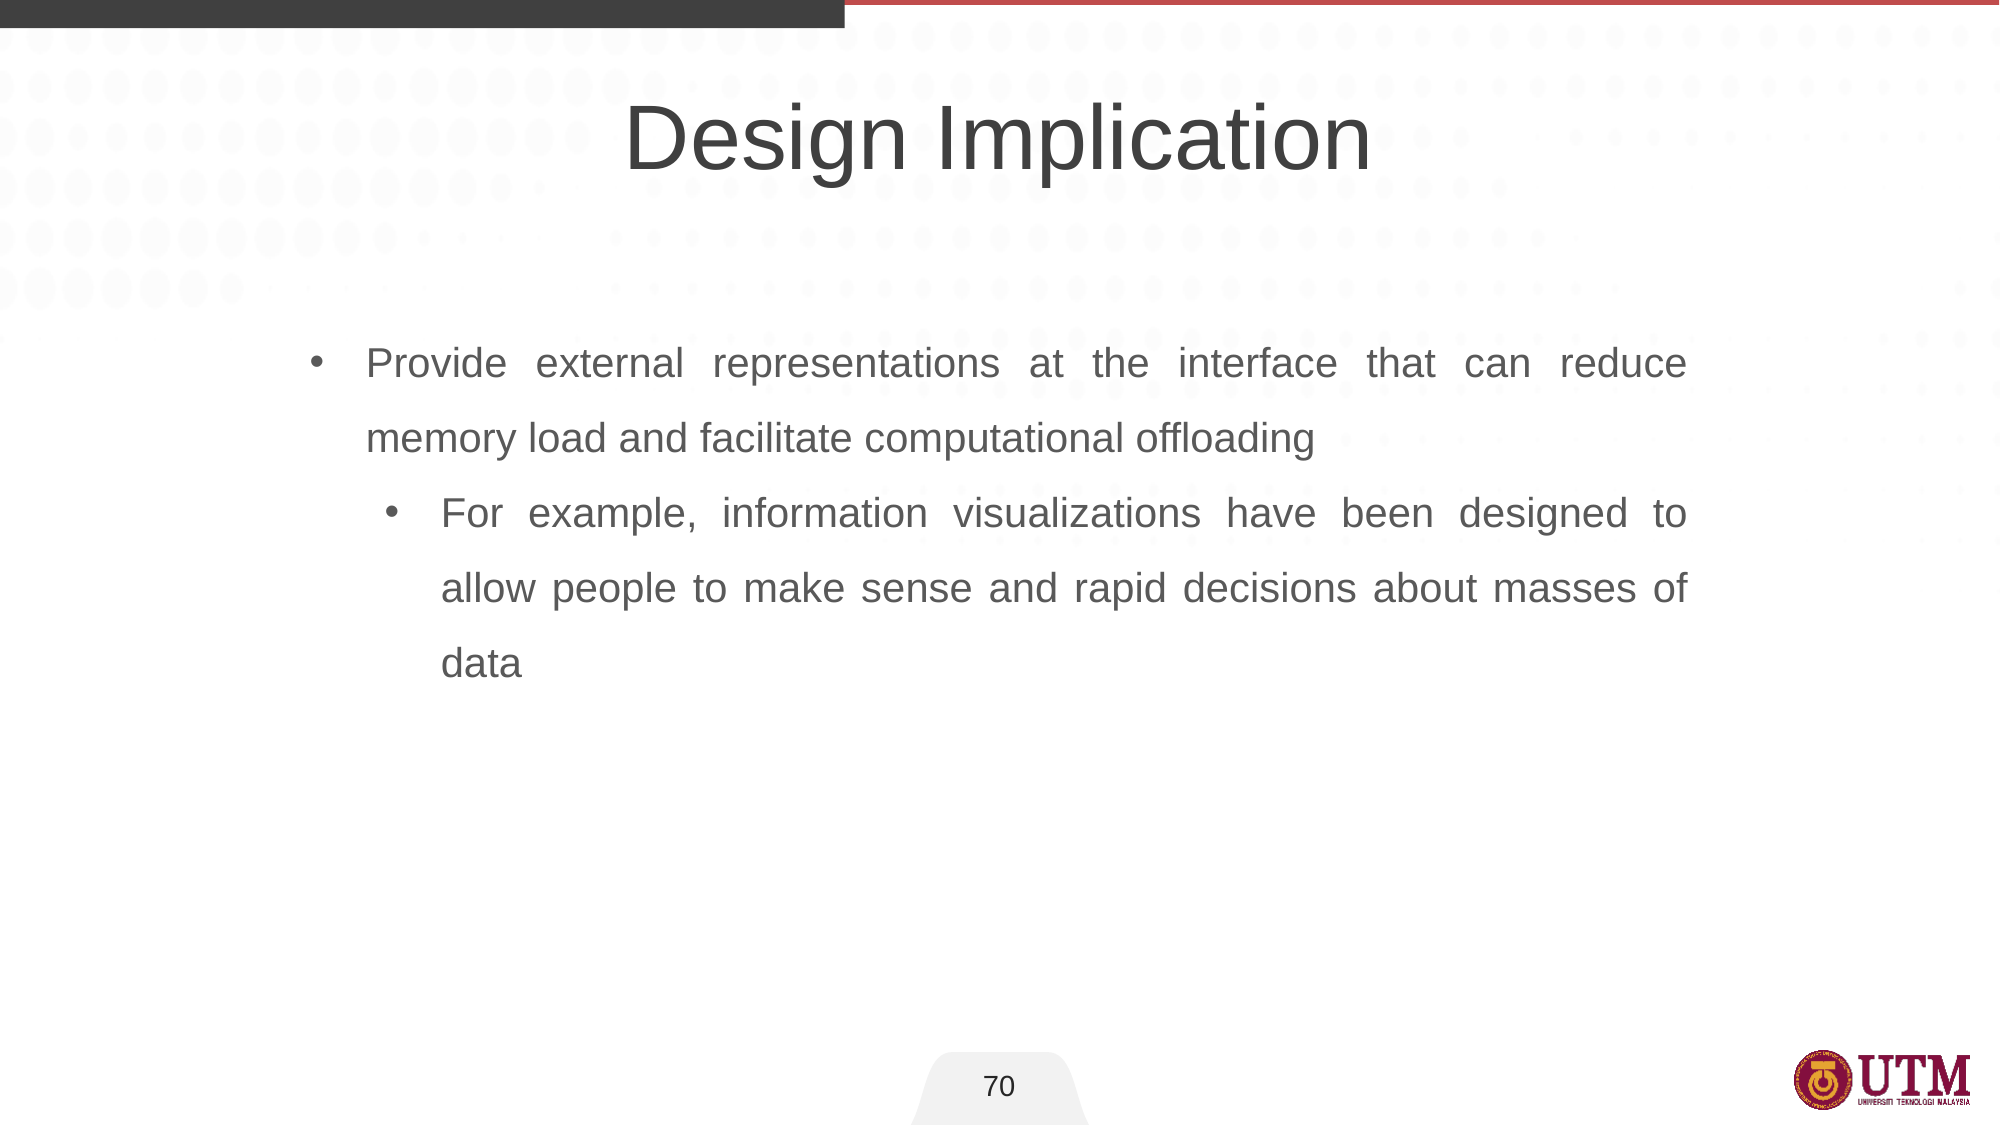

Design Implication
Provide external representations at the interface that can reduce memory load and facilitate computational offloading
For example, information visualizations have been designed to allow people to make sense and rapid decisions about masses of data

70